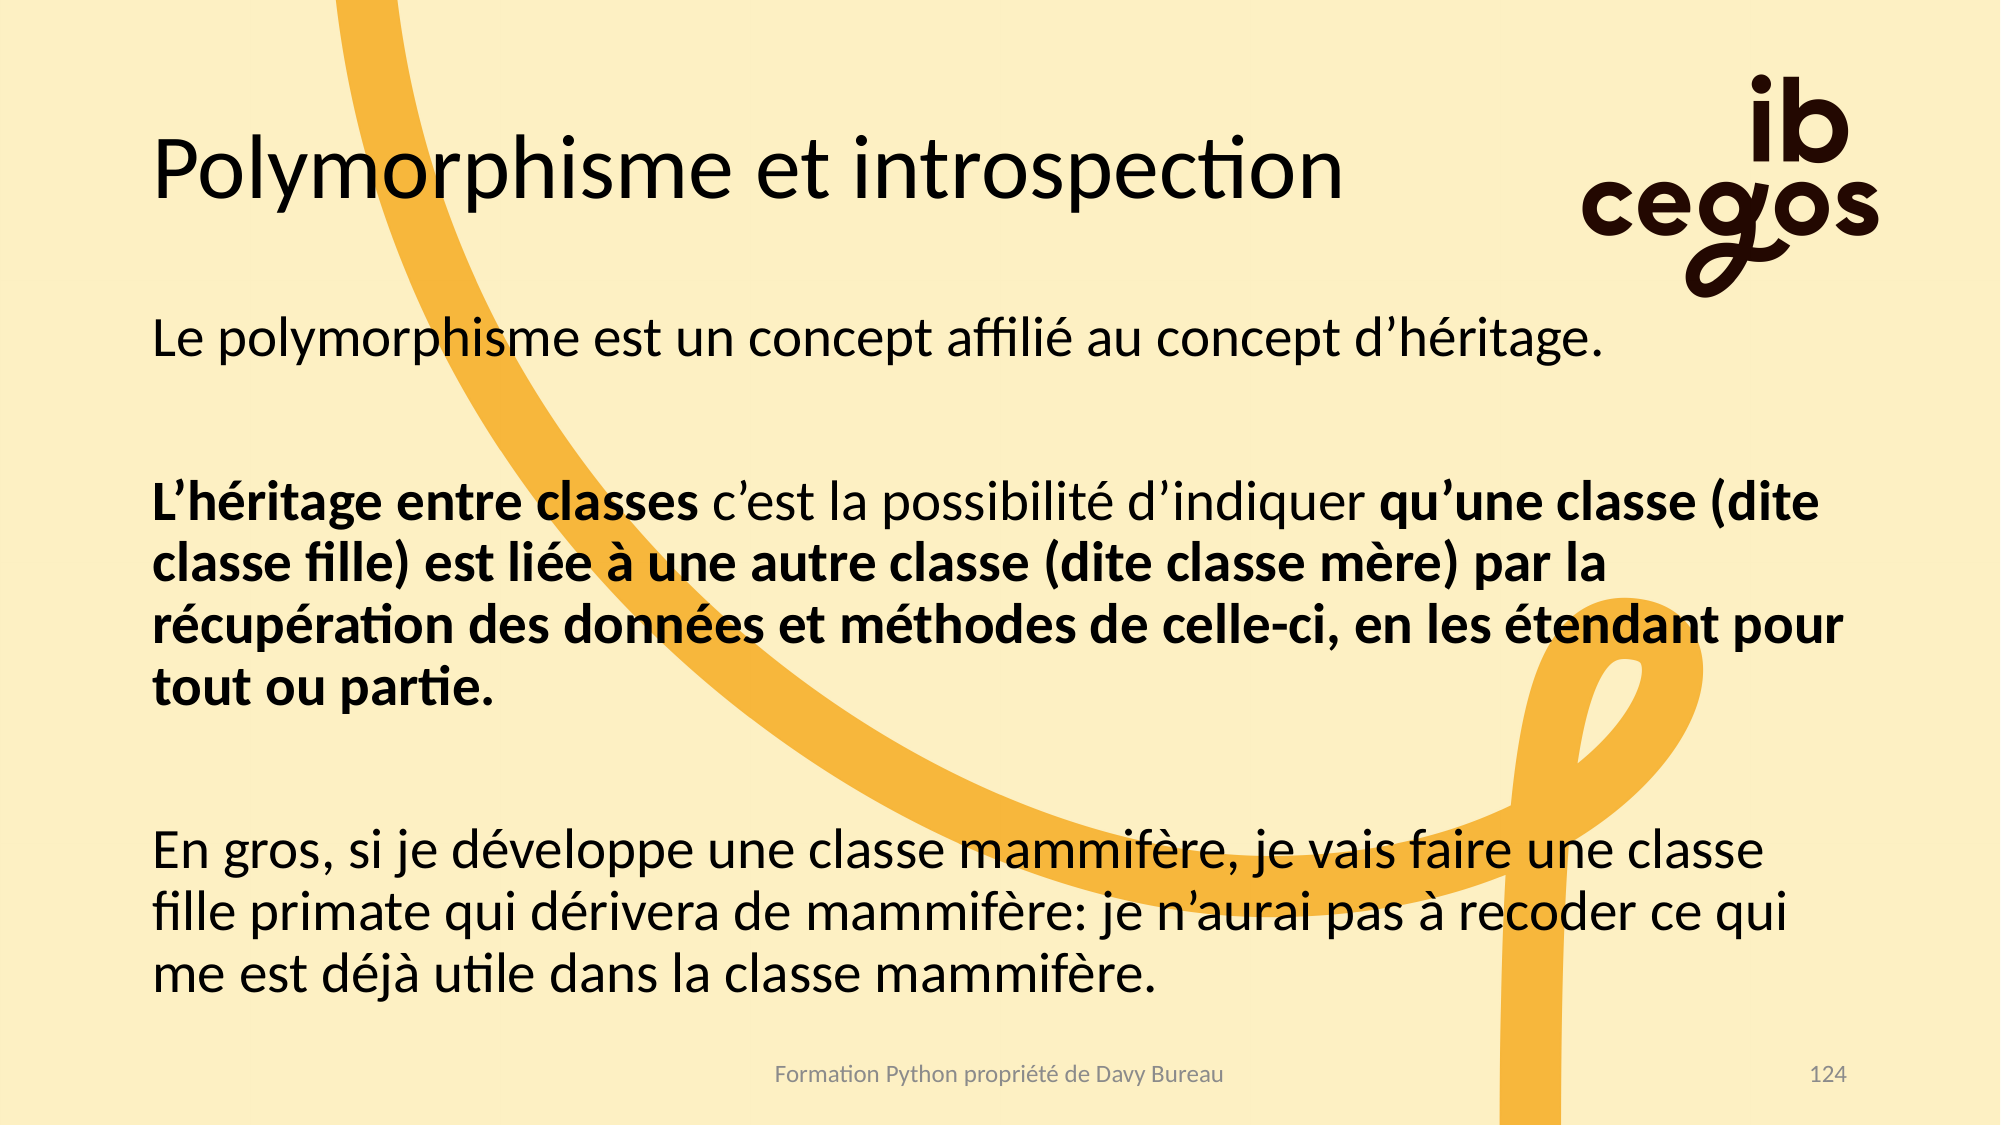

# Polymorphisme et introspection
Le polymorphisme est un concept affilié au concept d’héritage.

L’héritage entre classes c’est la possibilité d’indiquer qu’une classe (dite classe fille) est liée à une autre classe (dite classe mère) par la récupération des données et méthodes de celle-ci, en les étendant pour tout ou partie.

En gros, si je développe une classe mammifère, je vais faire une classe fille primate qui dérivera de mammifère: je n’aurai pas à recoder ce qui me est déjà utile dans la classe mammifère.
Formation Python propriété de Davy Bureau
124